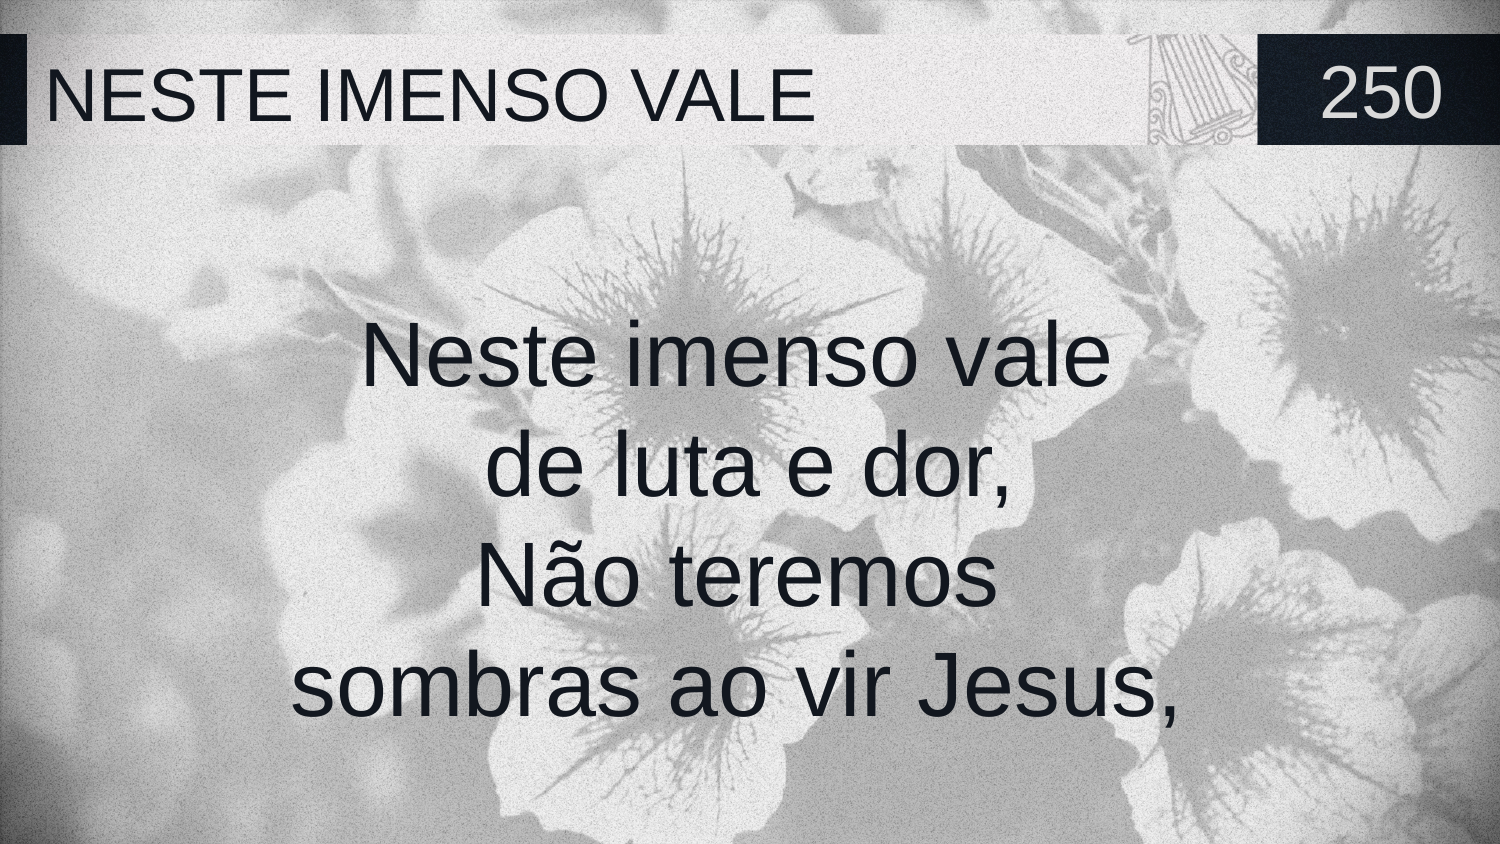

# NESTE IMENSO VALE
250
Neste imenso vale
de luta e dor,
Não teremos
sombras ao vir Jesus,